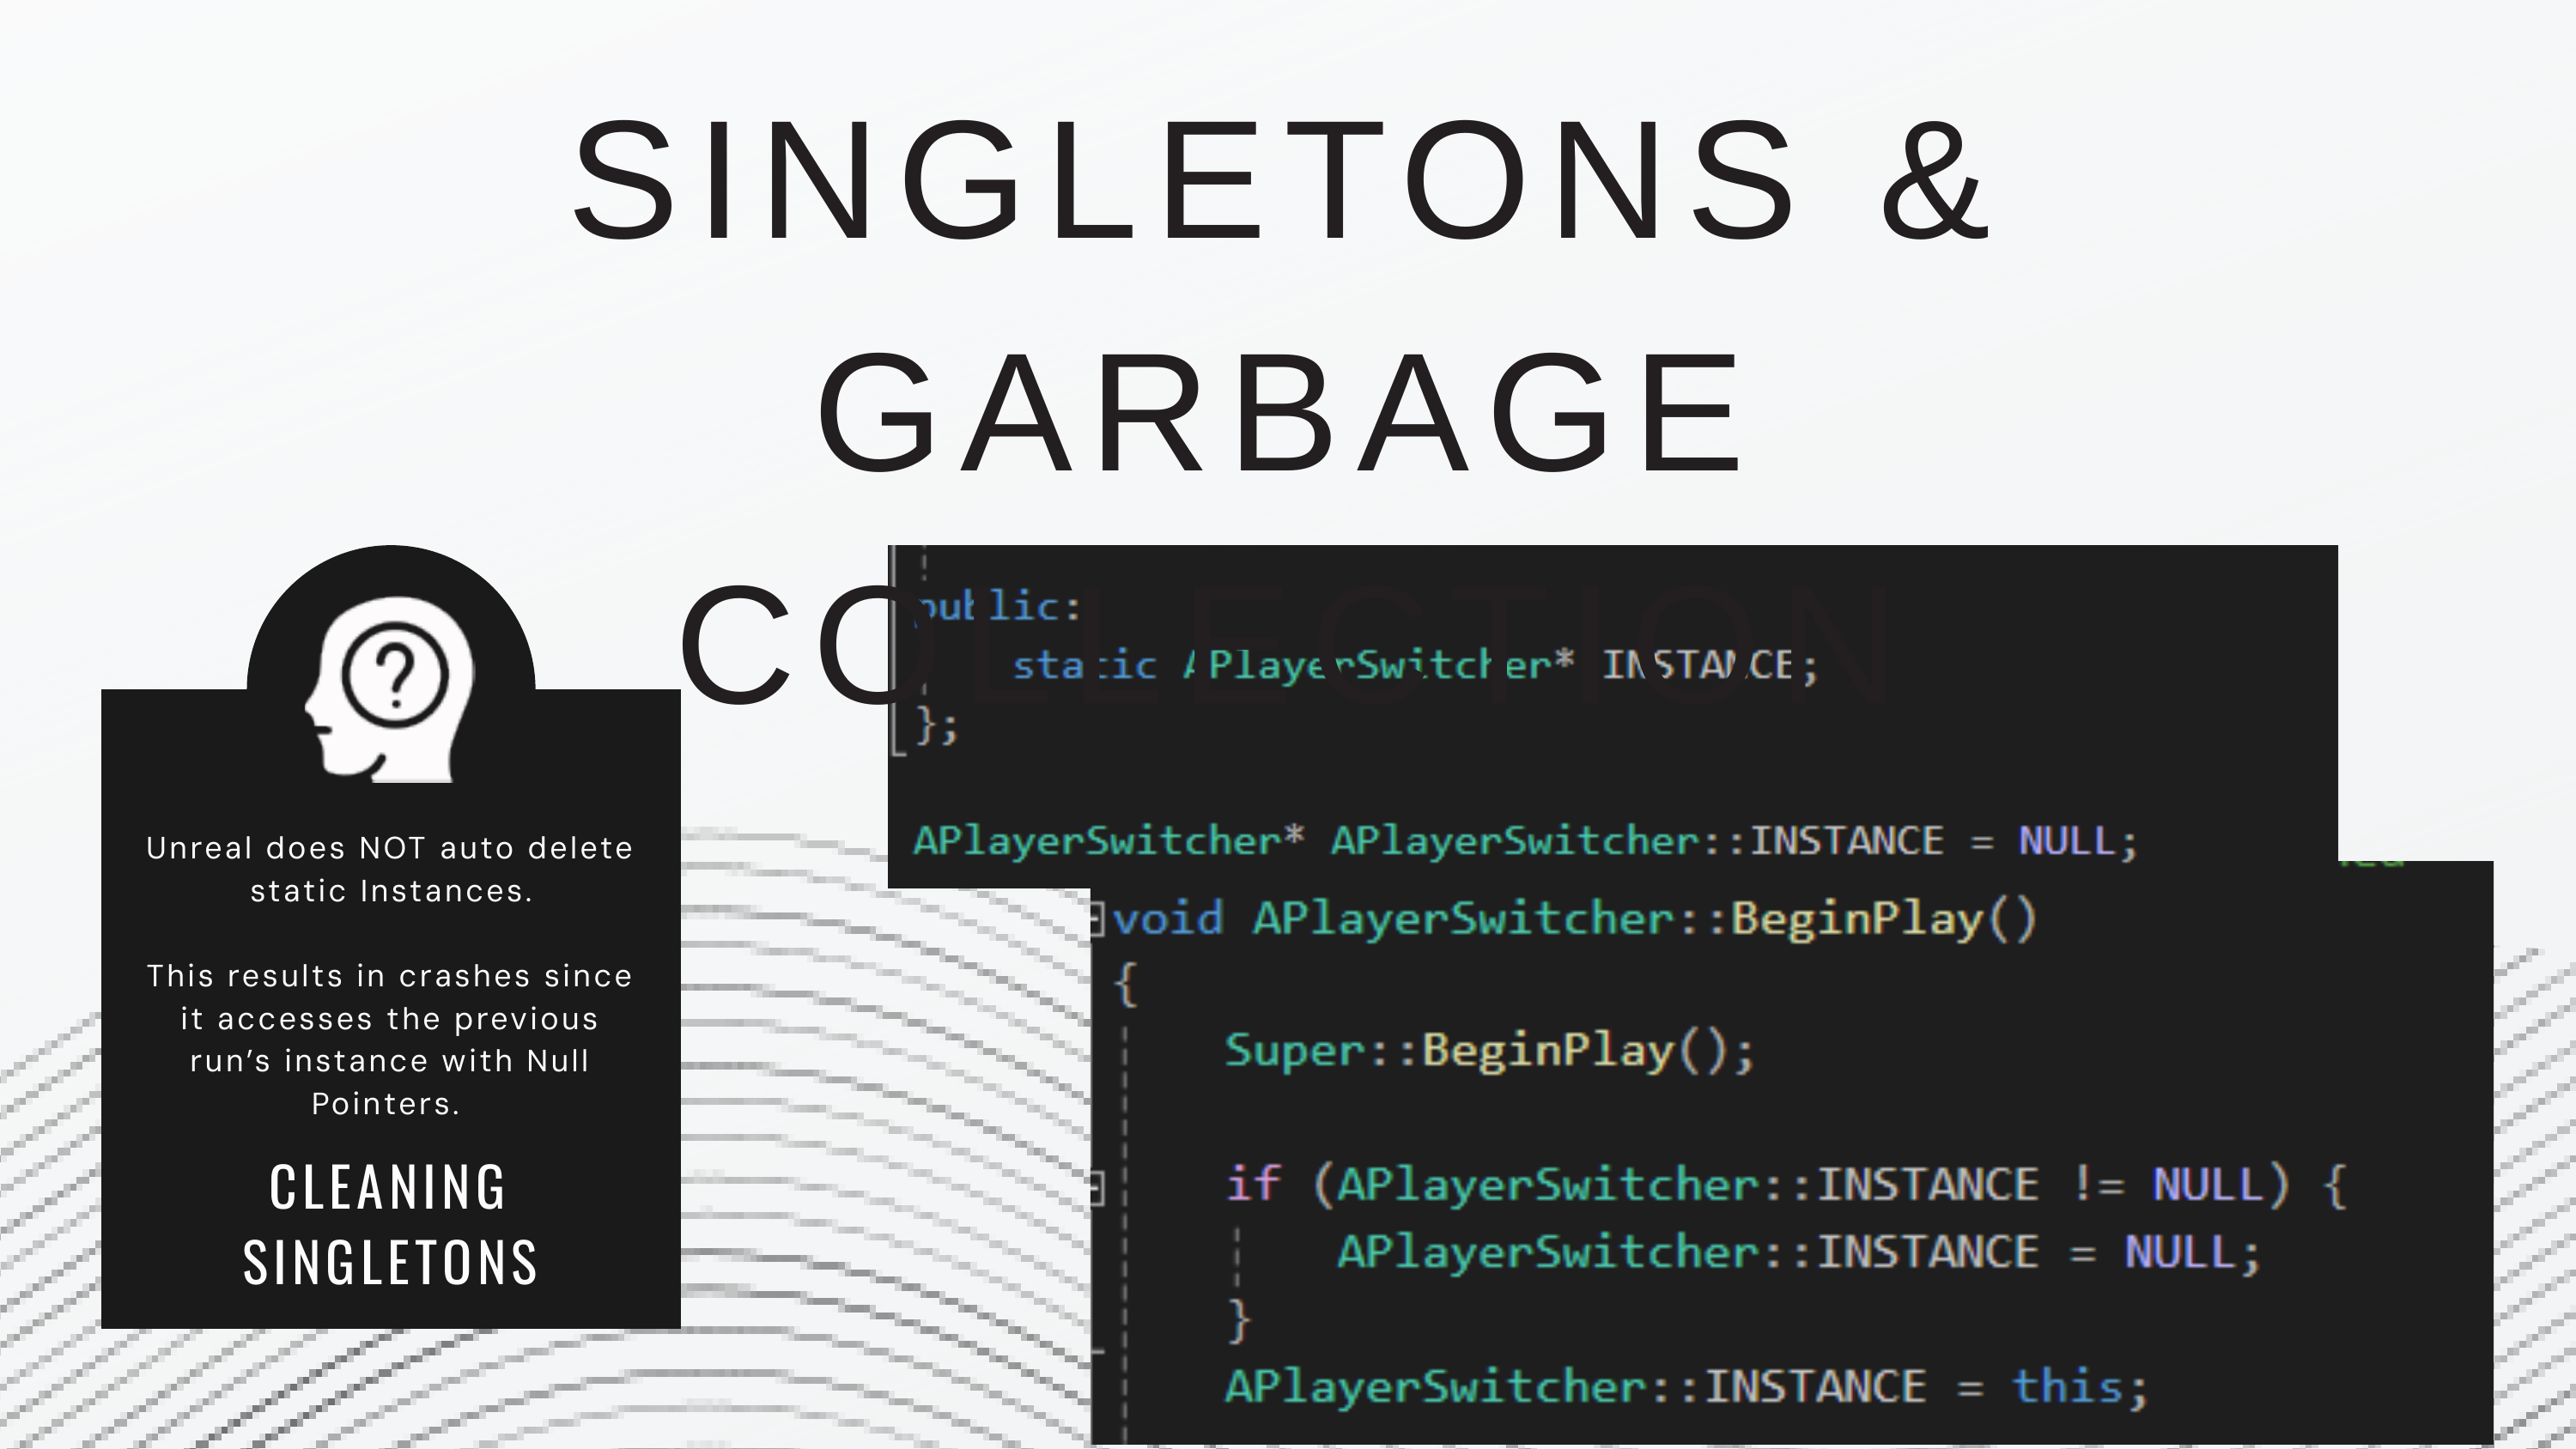

SINGLETONS & GARBAGE COLLECTION

Unreal does NOT auto delete static Instances.

This results in crashes since it accesses the previous run’s instance with Null Pointers.

CLEANING SINGLETONS